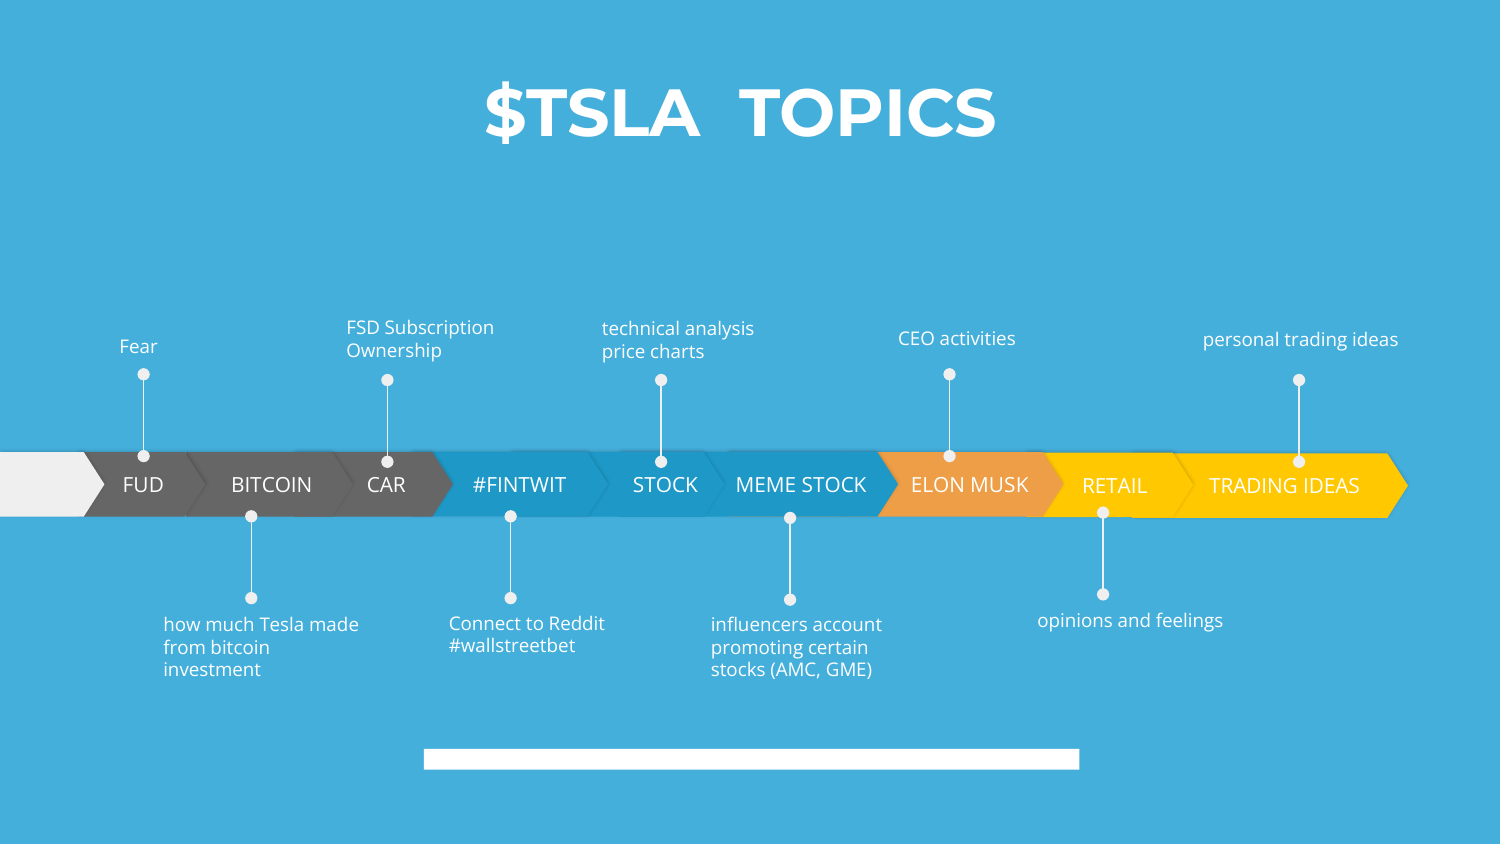

# $TSLA  TOPICS
CEO activities
personal trading ideas
Fear
FSD Subscription  Ownership
technical analysis
price charts
   #FINTWIT

FUD
BITCOIN
     CAR
              STOCK
             MEME STOCK
JUL
    ELON MUSK
  RETAIL
TRADING IDEAS
opinions and feelings
Connect to Reddit
#wallstreetbet
how much Tesla made from bitcoin investment

influencers account promoting certain stocks (AMC, GME)